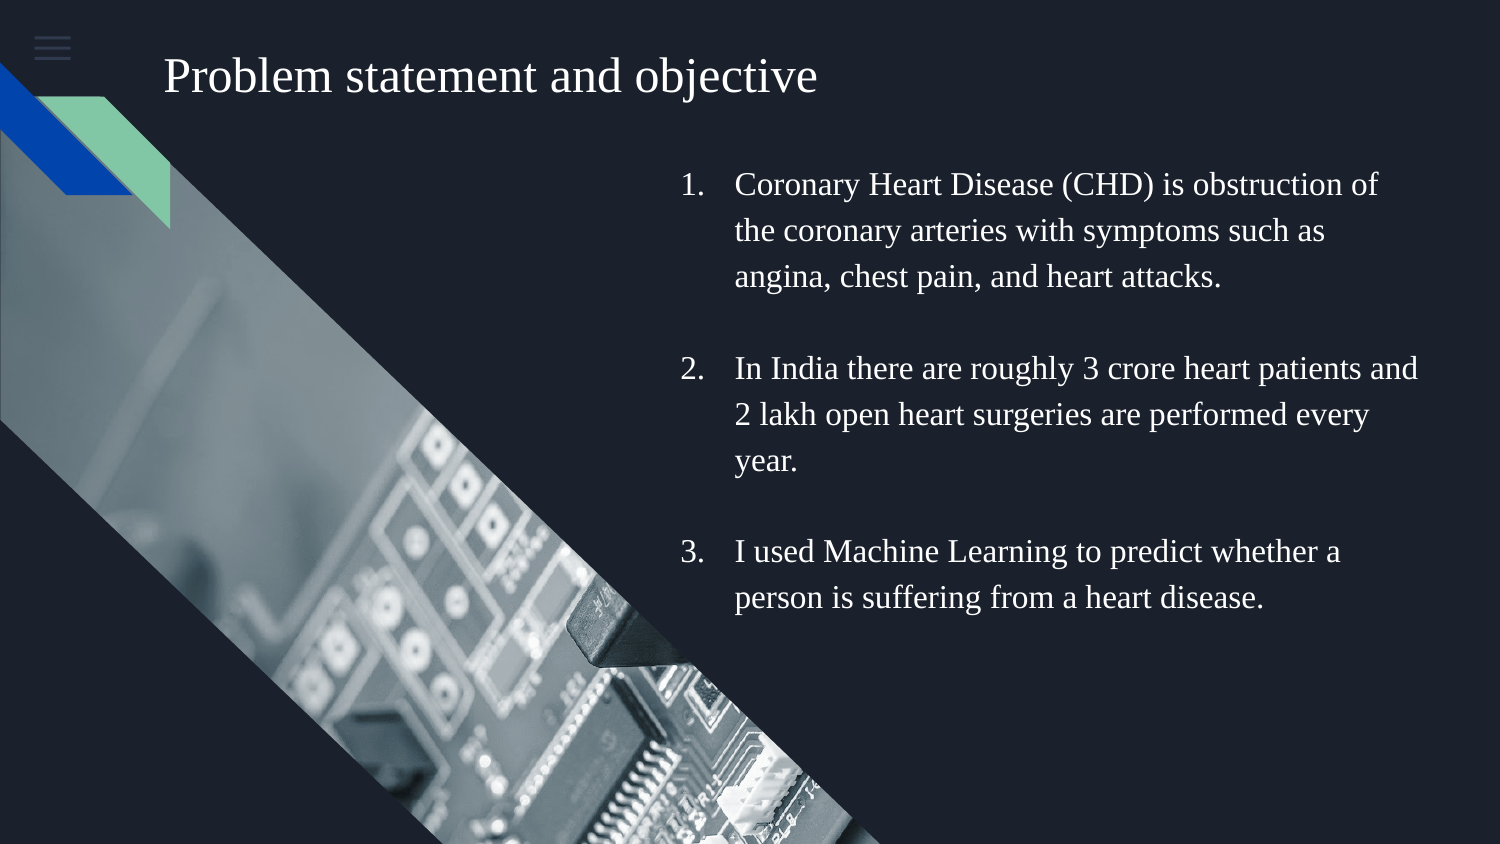

# Problem statement and objective
Coronary Heart Disease (CHD) is obstruction of the coronary arteries with symptoms such as angina, chest pain, and heart attacks.

In India there are roughly 3 crore heart patients and 2 lakh open heart surgeries are performed every year.

I used Machine Learning to predict whether a person is suffering from a heart disease.